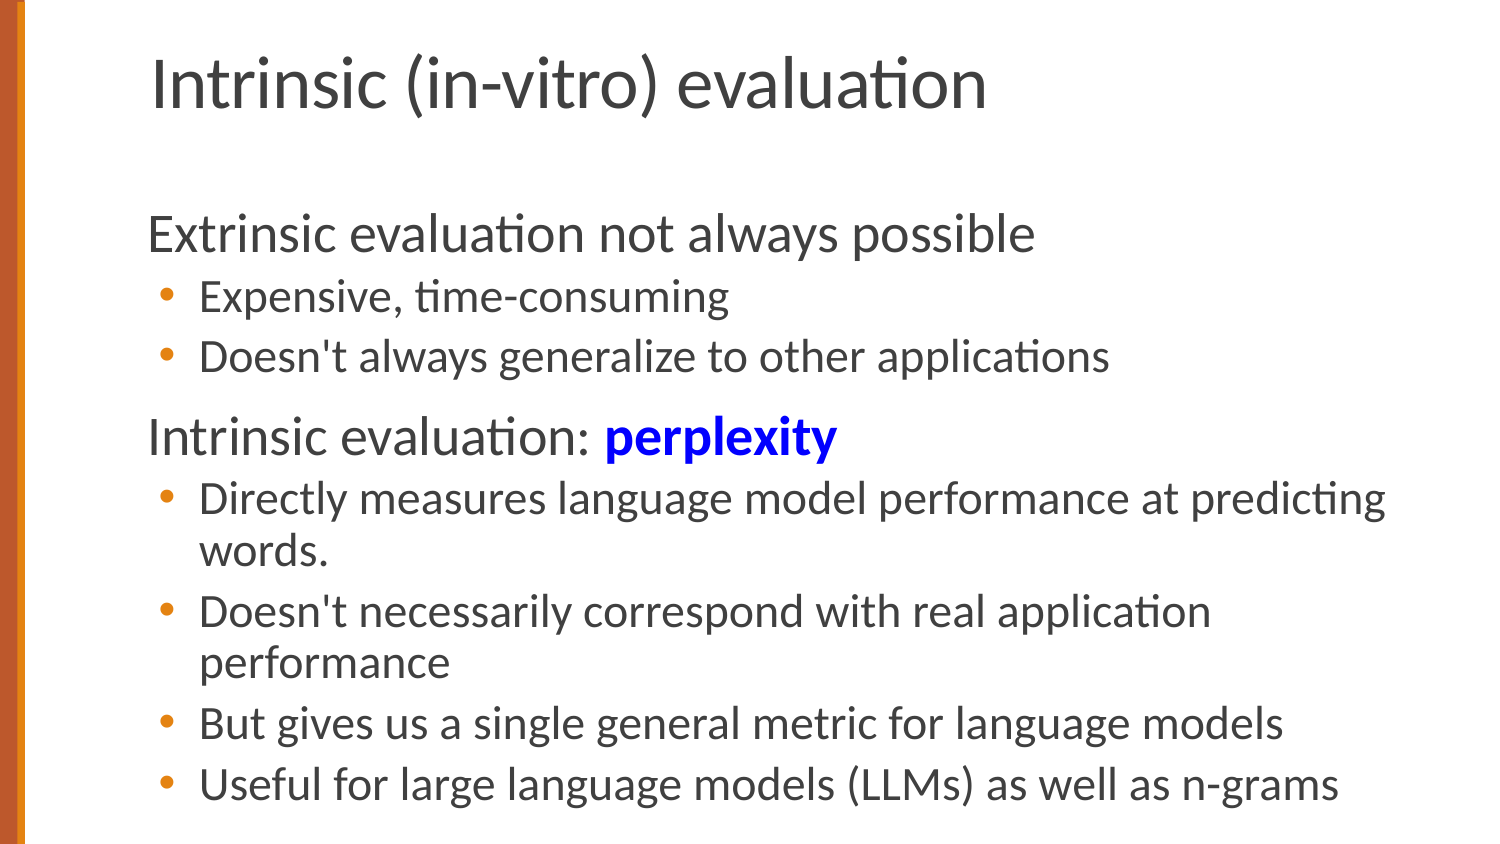

# Intrinsic (in-vitro) evaluation
Extrinsic evaluation not always possible
Expensive, time-consuming
Doesn't always generalize to other applications
Intrinsic evaluation: perplexity
Directly measures language model performance at predicting words.
Doesn't necessarily correspond with real application performance
But gives us a single general metric for language models
Useful for large language models (LLMs) as well as n-grams